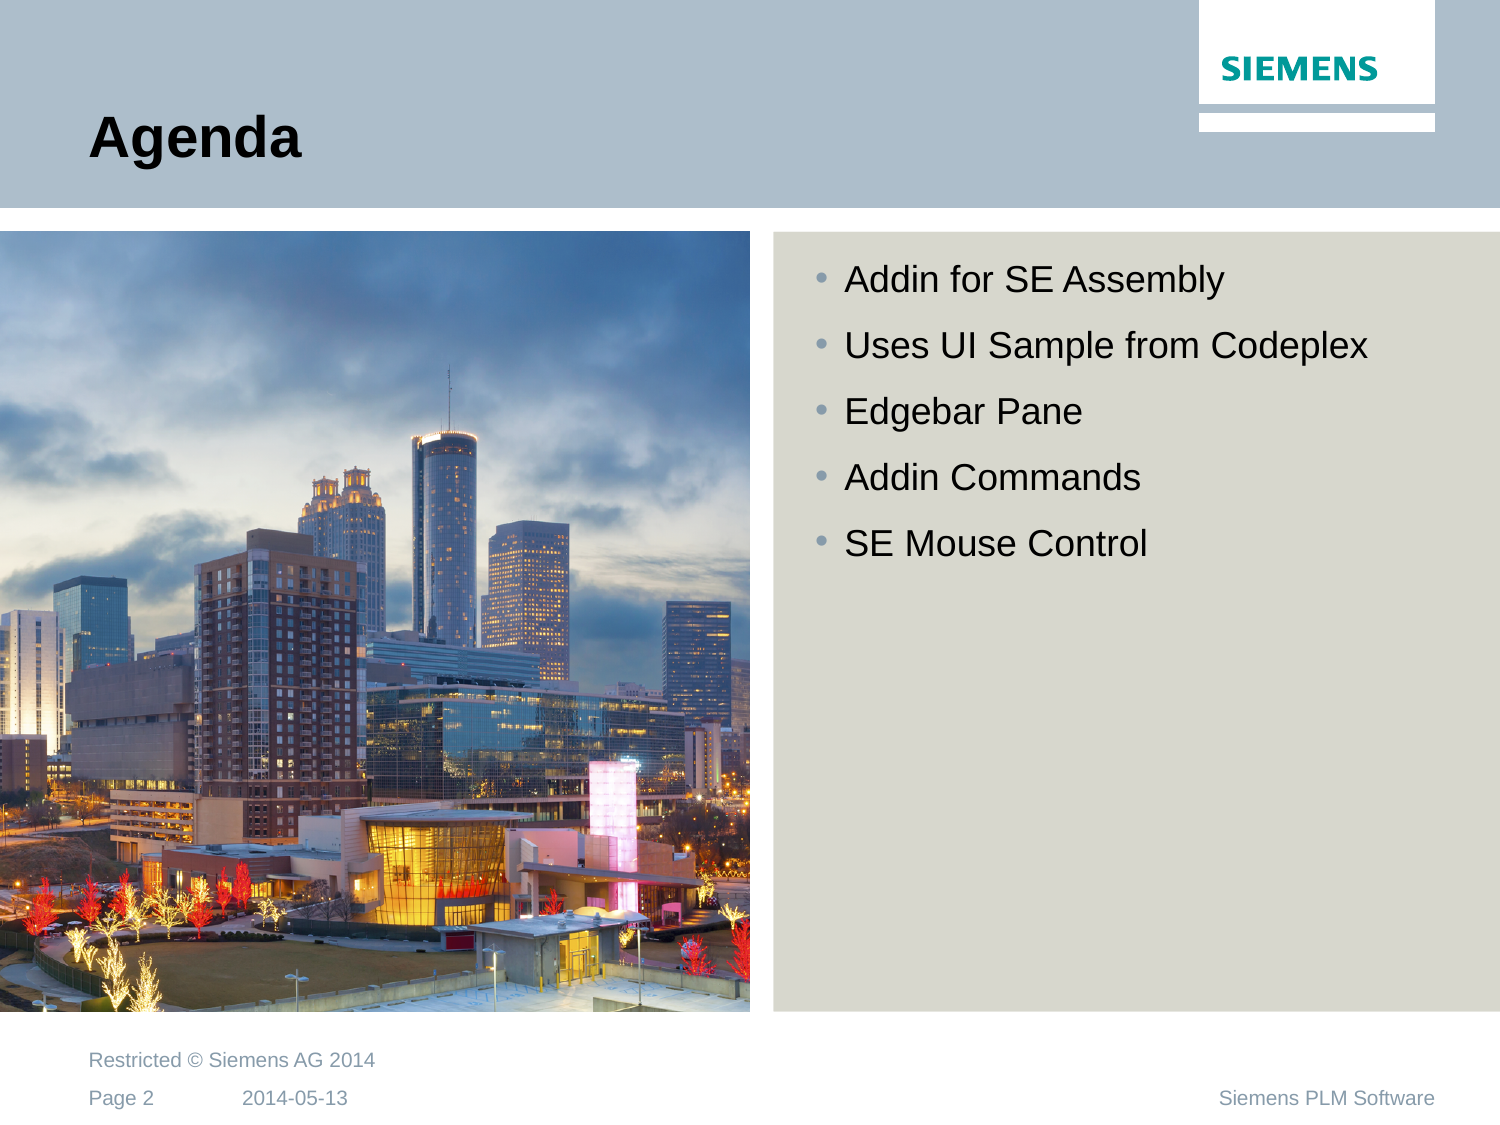

# Agenda
Addin for SE Assembly
Uses UI Sample from Codeplex
Edgebar Pane
Addin Commands
SE Mouse Control